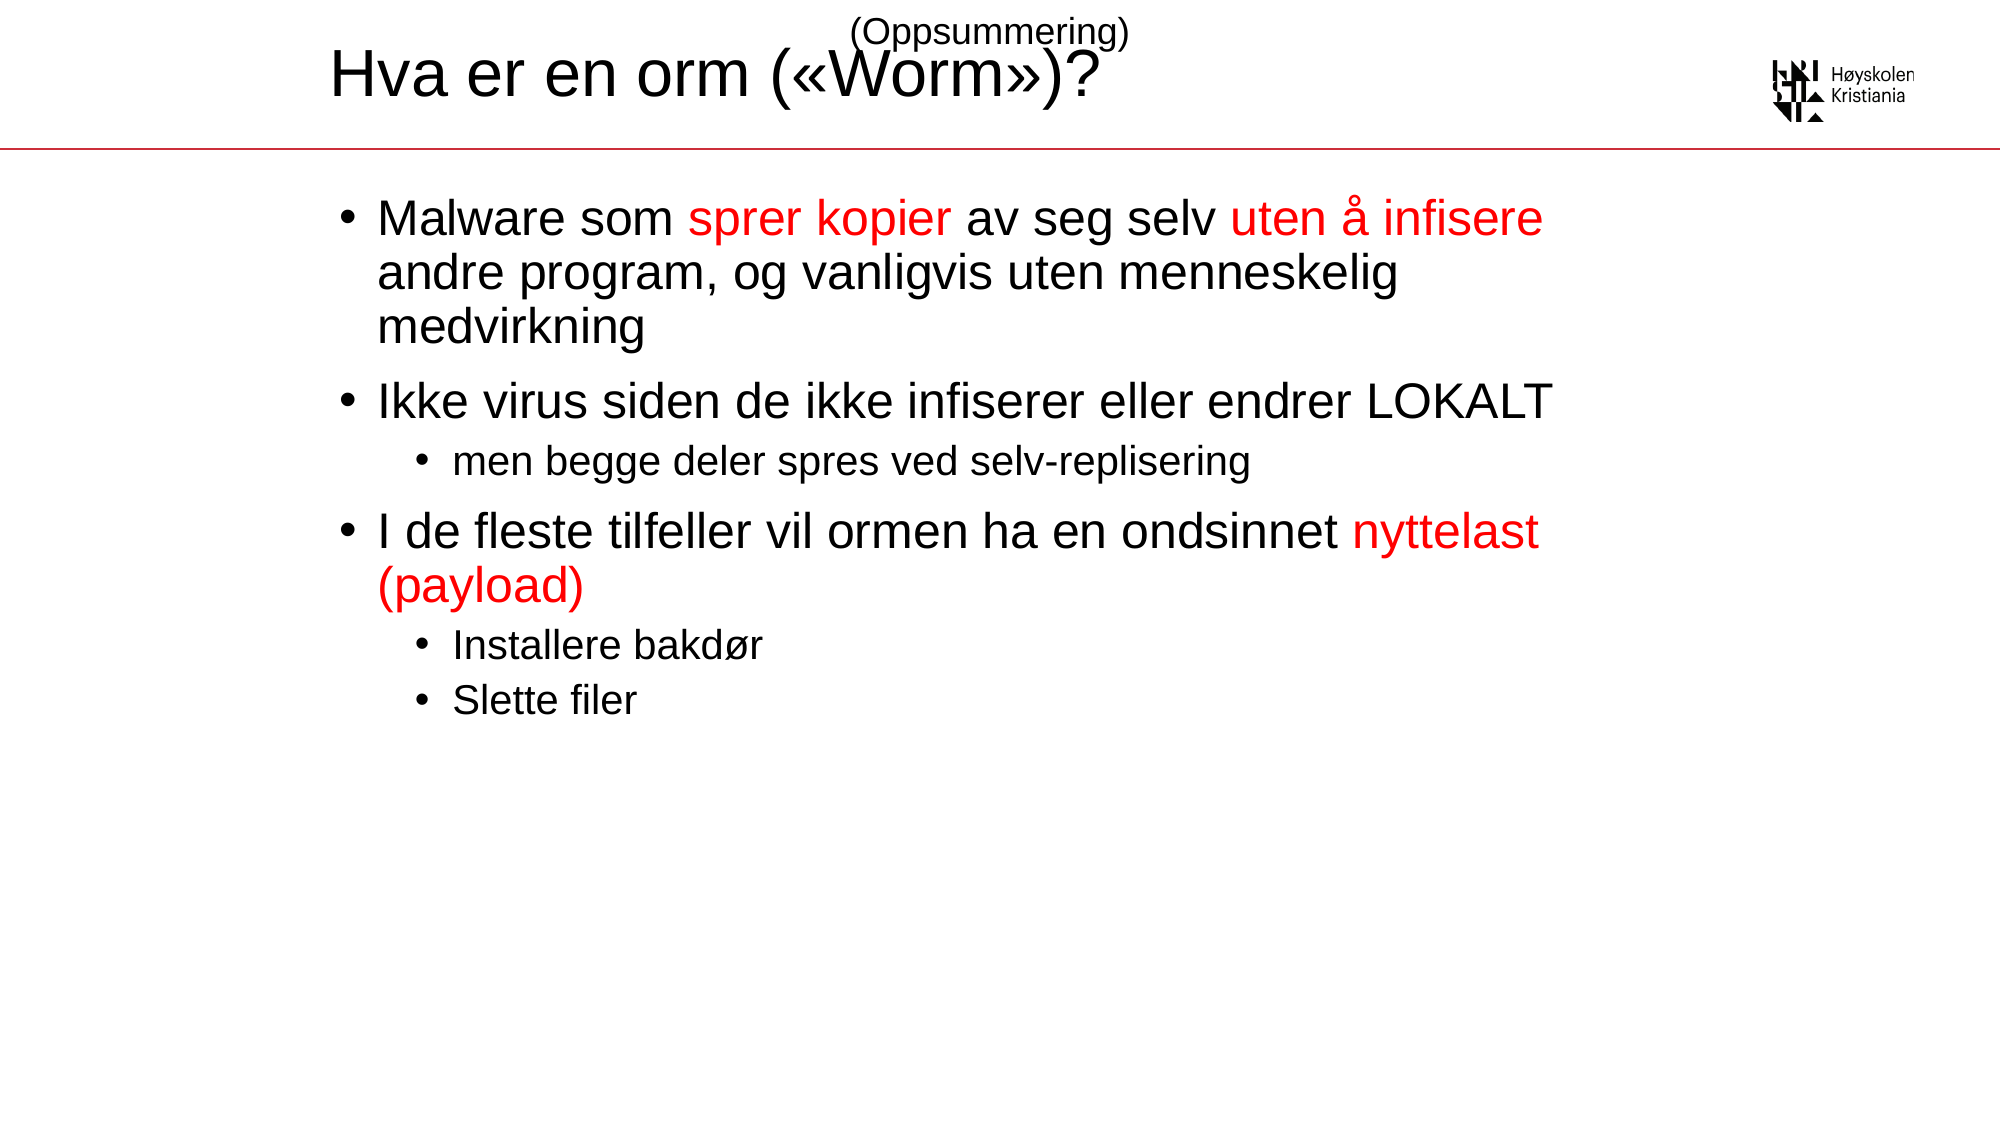

10
(Oppsummering)
# Hva er en orm («Worm»)?
Malware som sprer kopier av seg selv uten å infisere andre program, og vanligvis uten menneskelig medvirkning
Ikke virus siden de ikke infiserer eller endrer LOKALT
men begge deler spres ved selv-replisering
I de fleste tilfeller vil ormen ha en ondsinnet nyttelast (payload)
Installere bakdør
Slette filer